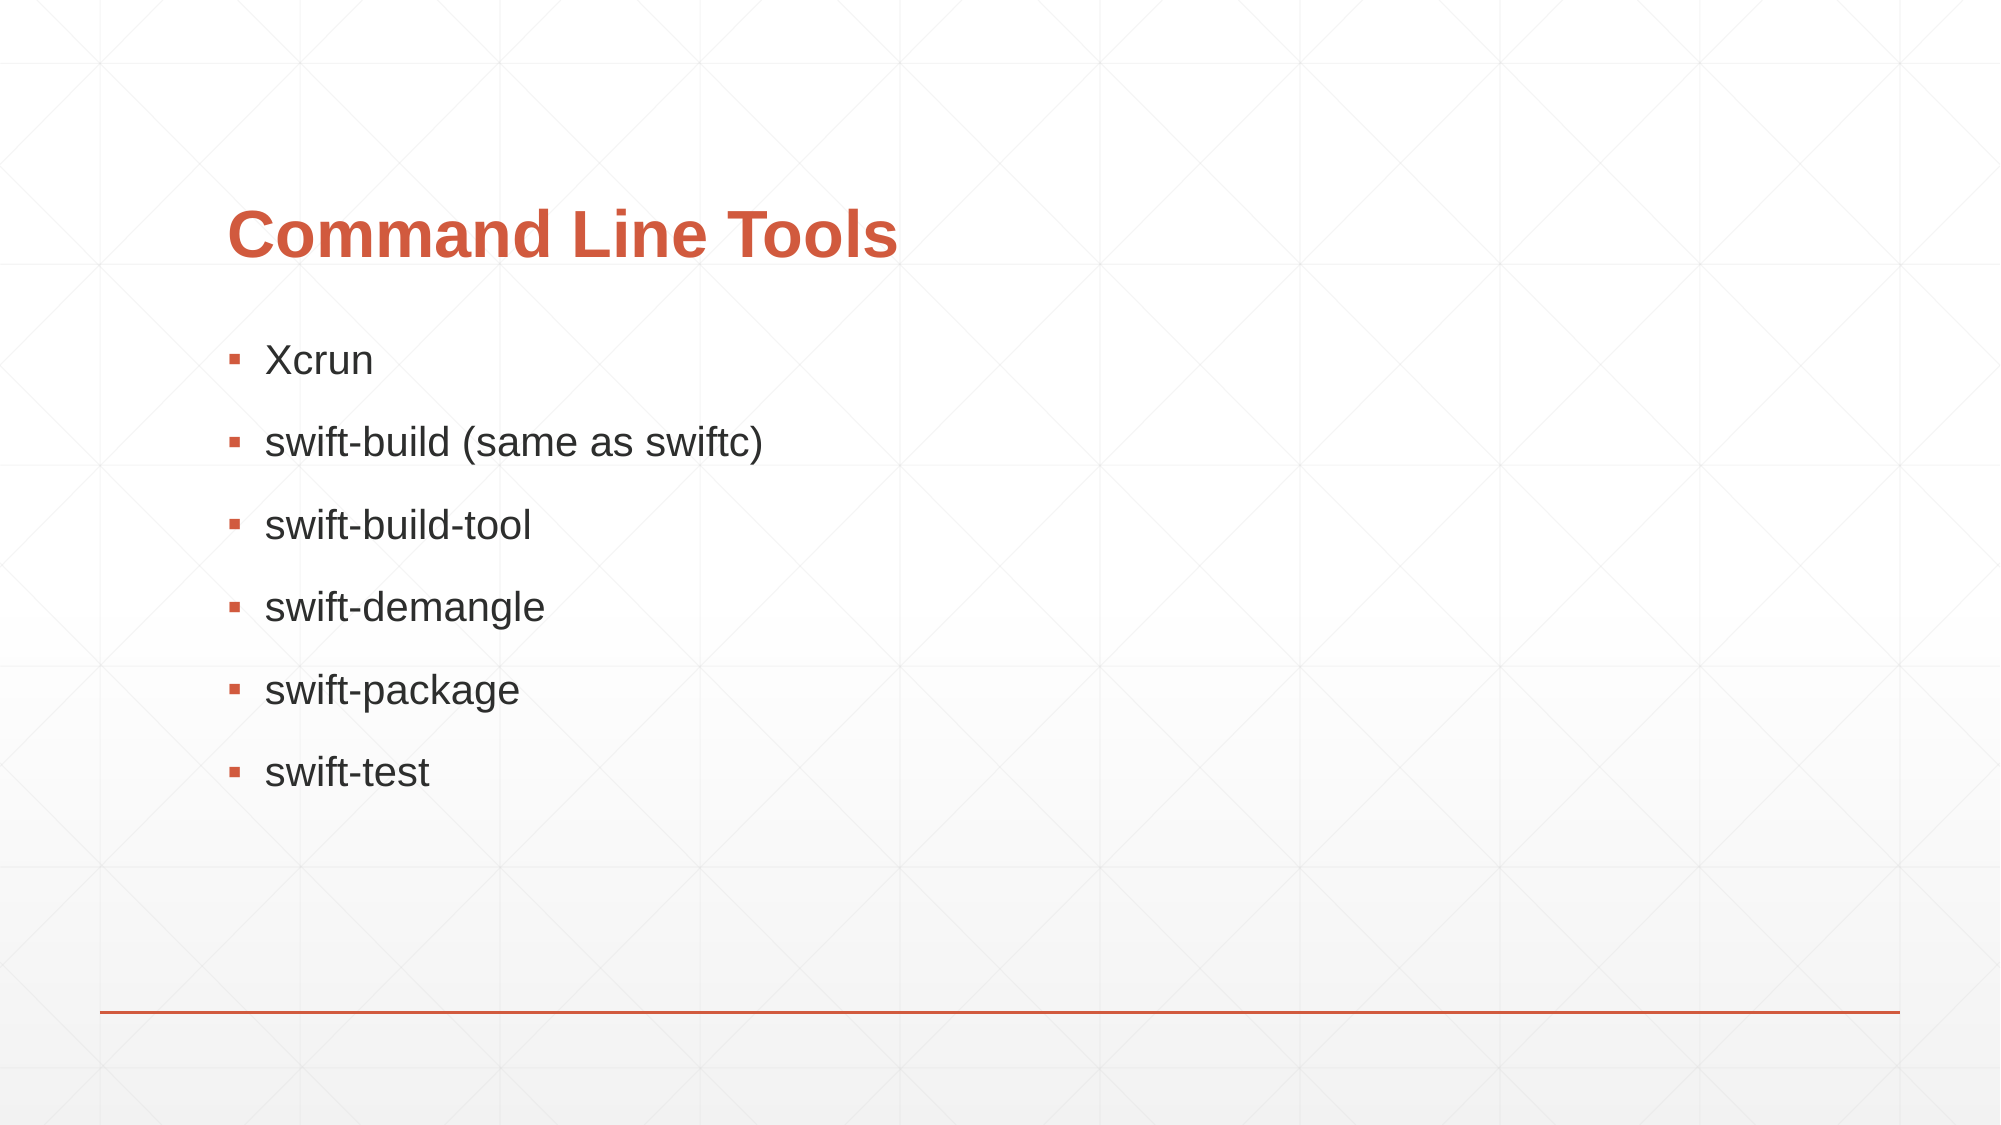

# Command Line Tools
Xcrun
swift-build (same as swiftc)
swift-build-tool
swift-demangle
swift-package
swift-test